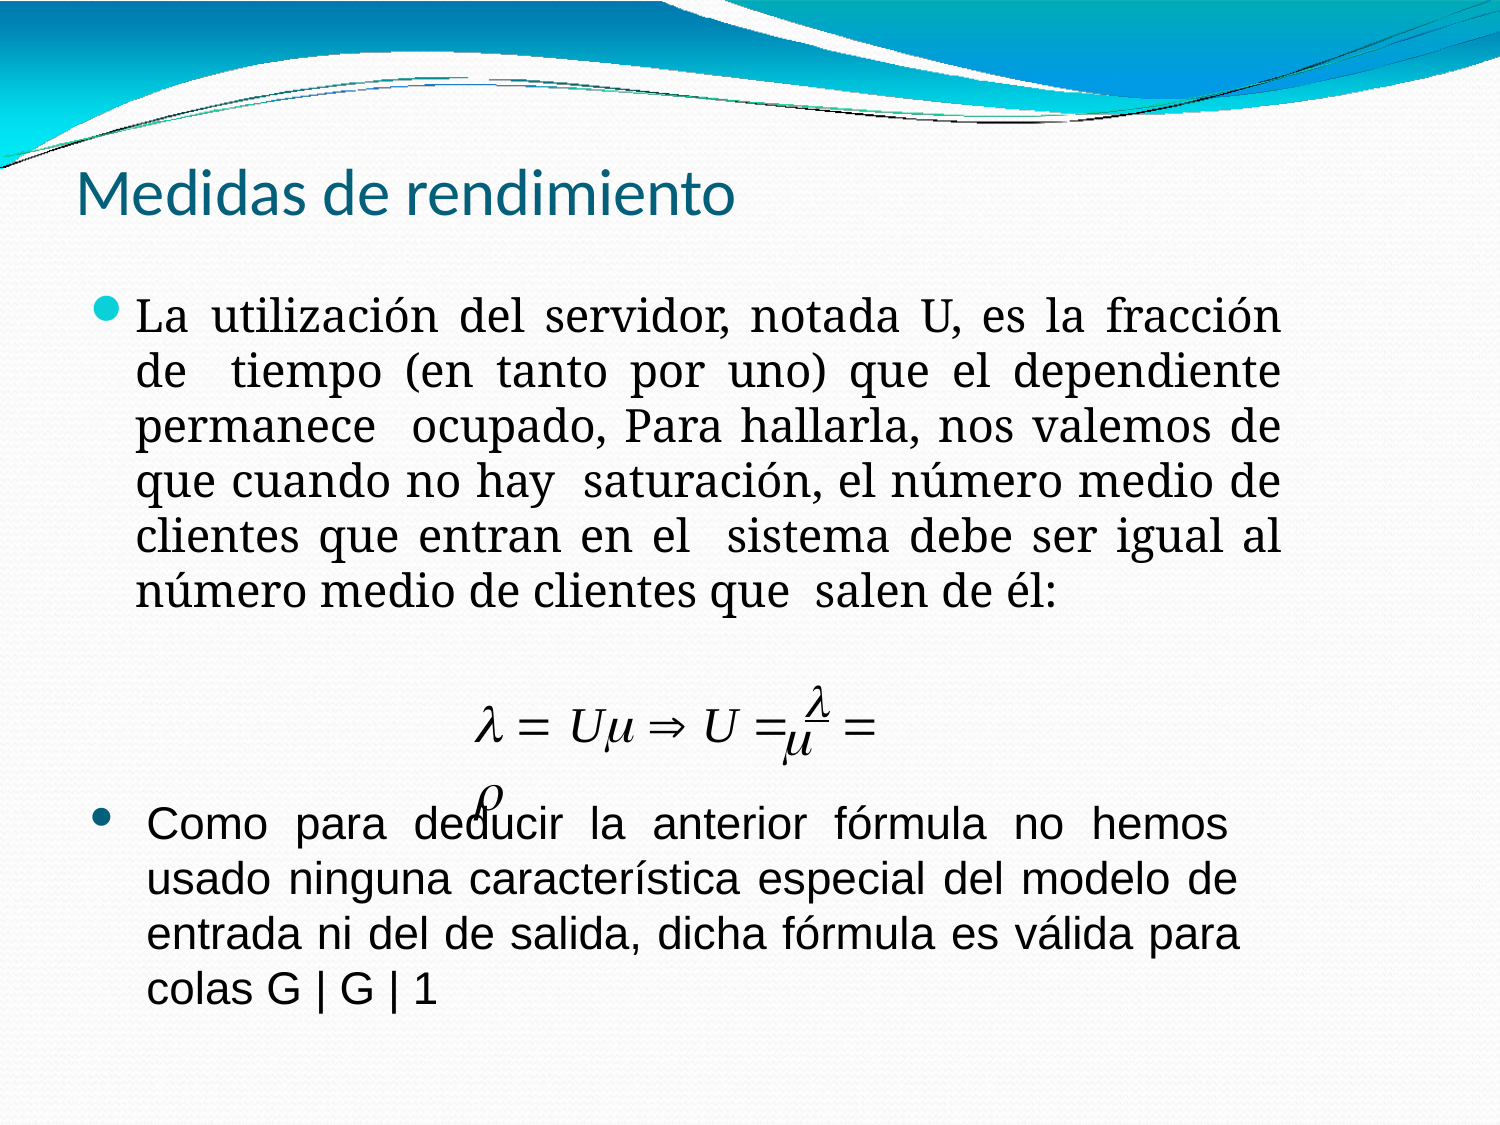

# Medidas de rendimiento
La utilización del servidor, notada U, es la fracción de  tiempo (en tanto por uno) que el dependiente permanece  ocupado, Para hallarla, nos valemos de que cuando no hay  saturación, el número medio de clientes que entran en el  sistema debe ser igual al número medio de clientes que  salen de él:
λ = Uμ ⇒ U = λ = ρ
μ
Como para deducir la anterior fórmula no hemos  usado ninguna característica especial del modelo de  entrada ni del de salida, dicha fórmula es válida para  colas G | G | 1